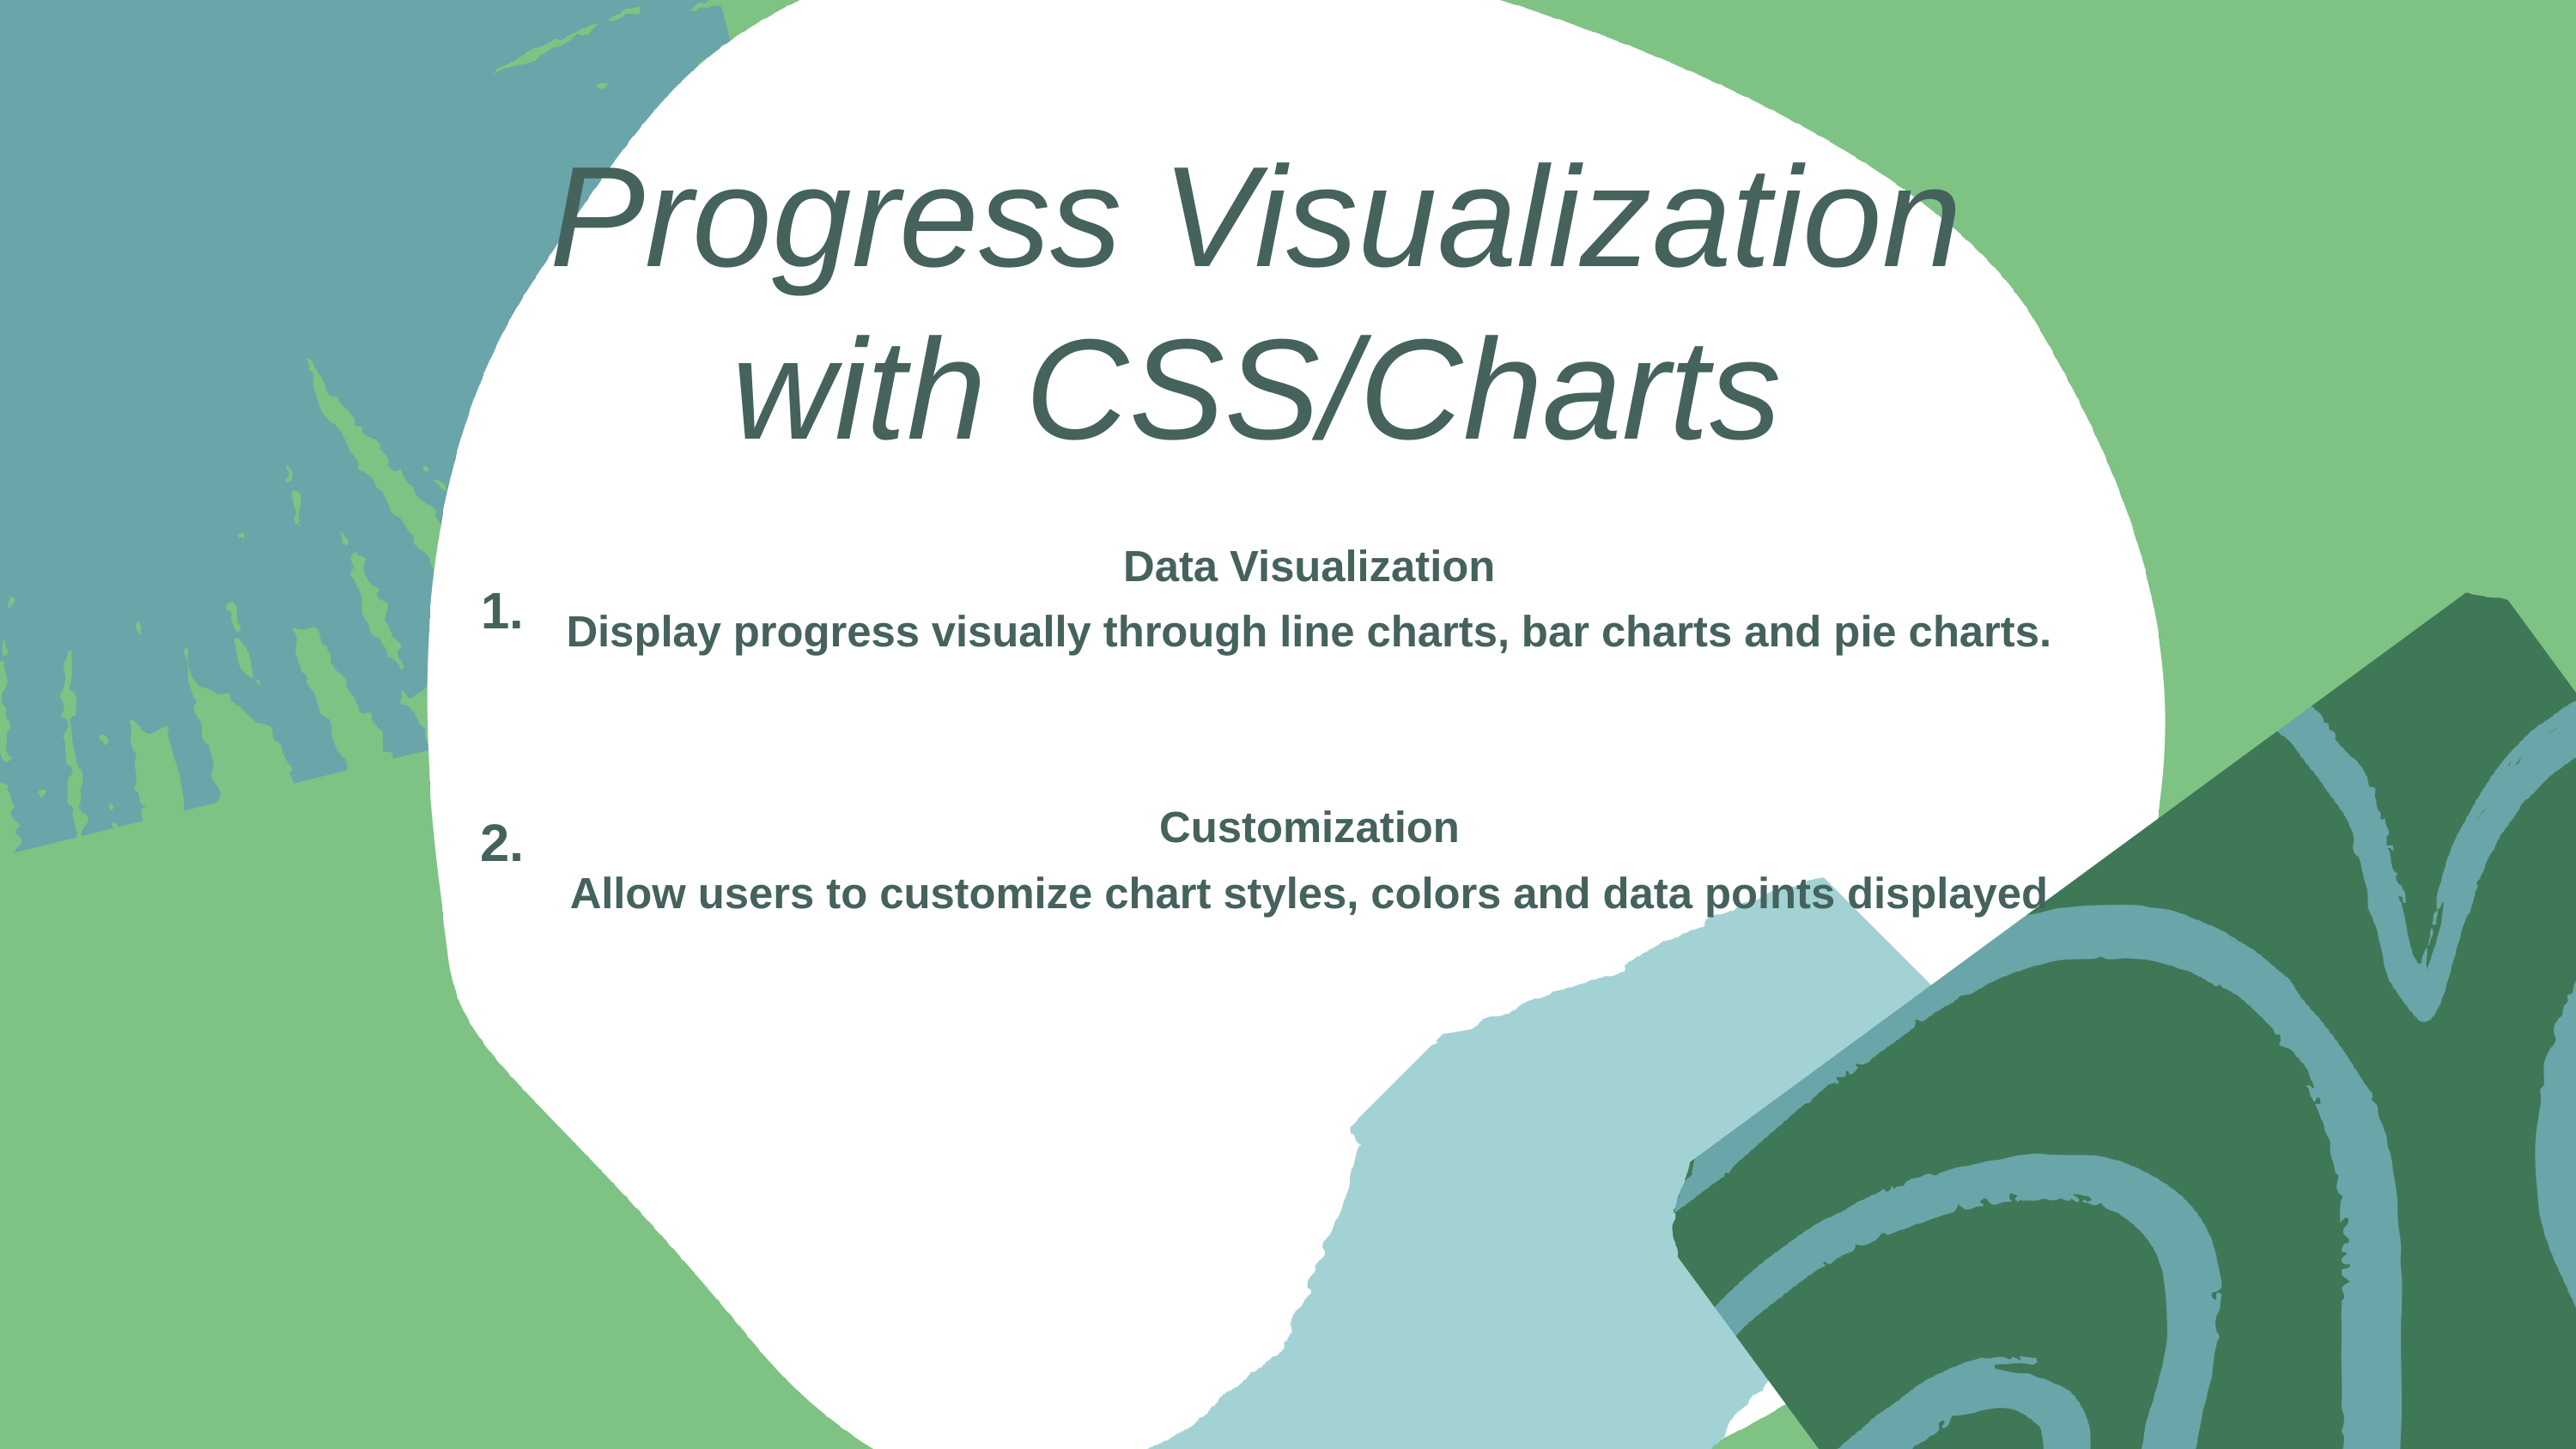

Progress Visualization with CSS/Charts
Data Visualization
Display progress visually through line charts, bar charts and pie charts.

Customization
Allow users to customize chart styles, colors and data points displayed

1.

2.